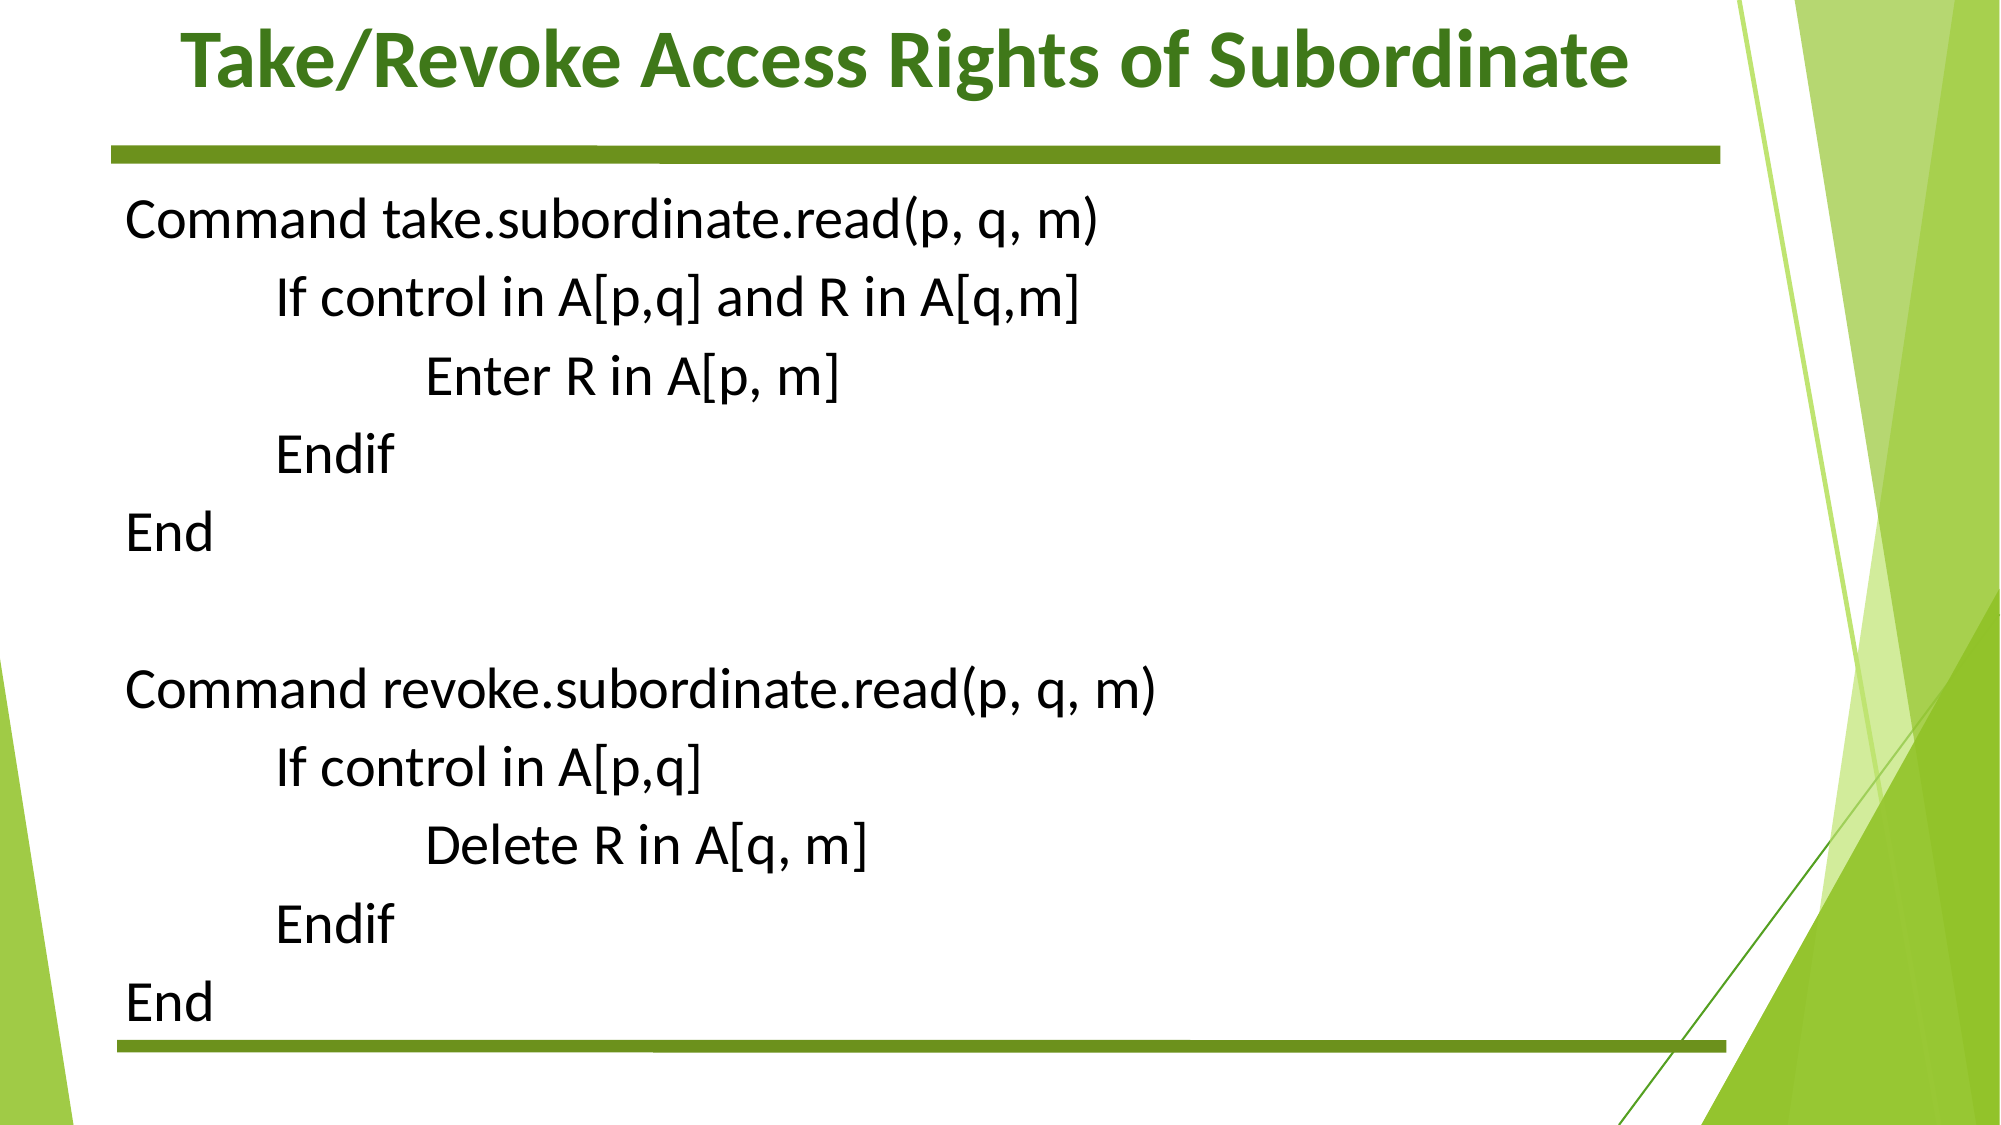

# Take/Revoke Access Rights of Subordinate
Command take.subordinate.read(p, q, m)
	If control in A[p,q] and R in A[q,m]
		Enter R in A[p, m]
	Endif
End

Command revoke.subordinate.read(p, q, m)
	If control in A[p,q]
		Delete R in A[q, m]
	Endif
End